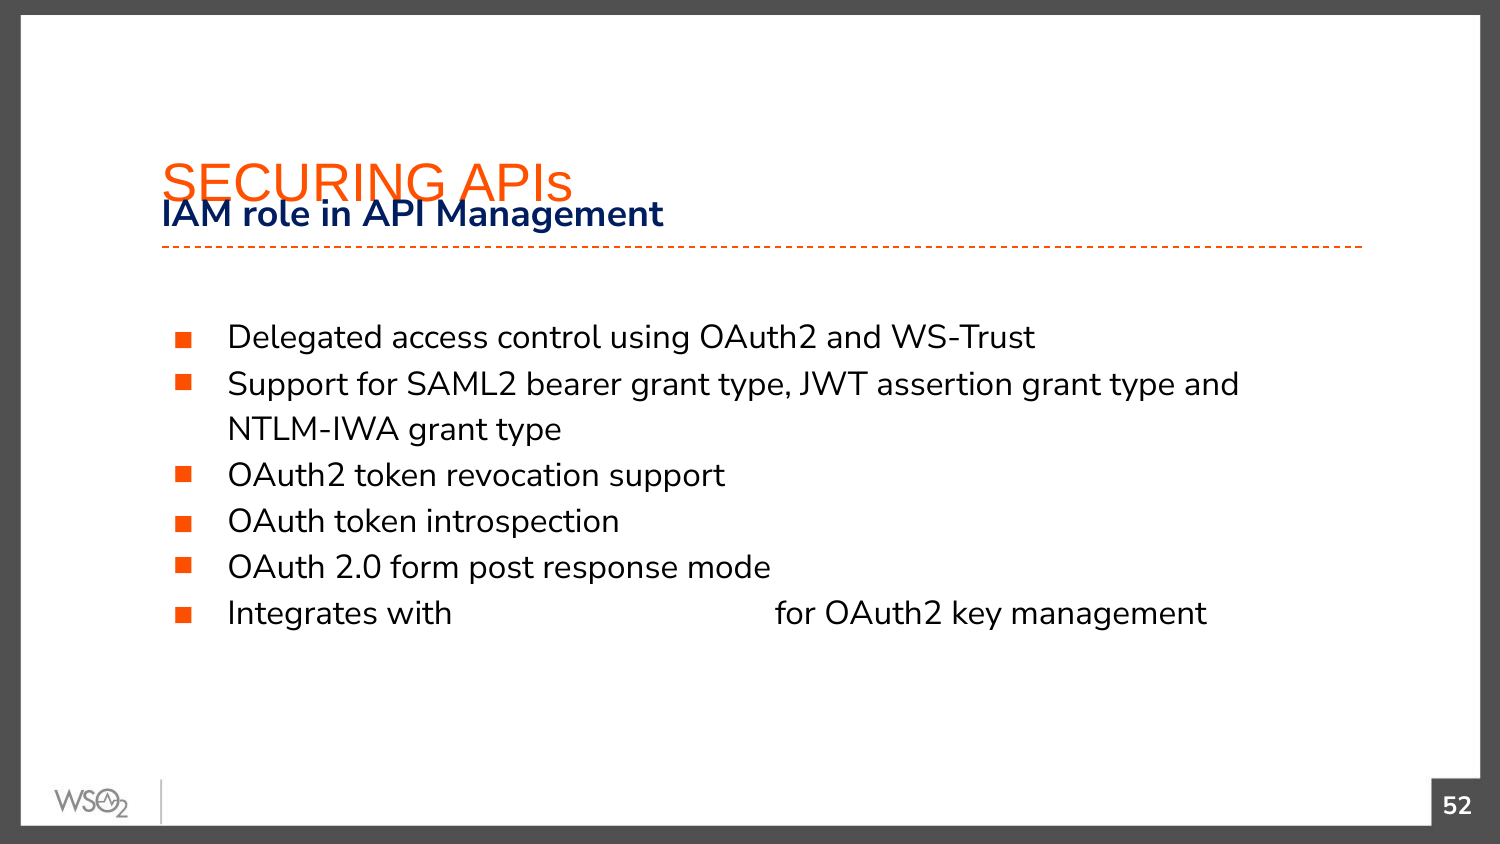

# SECURING APIs
IAM role in API Management
Delegated access control using OAuth2 and WS-Trust
Support for SAML2 bearer grant type, JWT assertion grant type and NTLM-IWA grant type
OAuth2 token revocation support
OAuth token introspection
OAuth 2.0 form post response mode
Integrates with WSO2 API Manager for OAuth2 key management

52